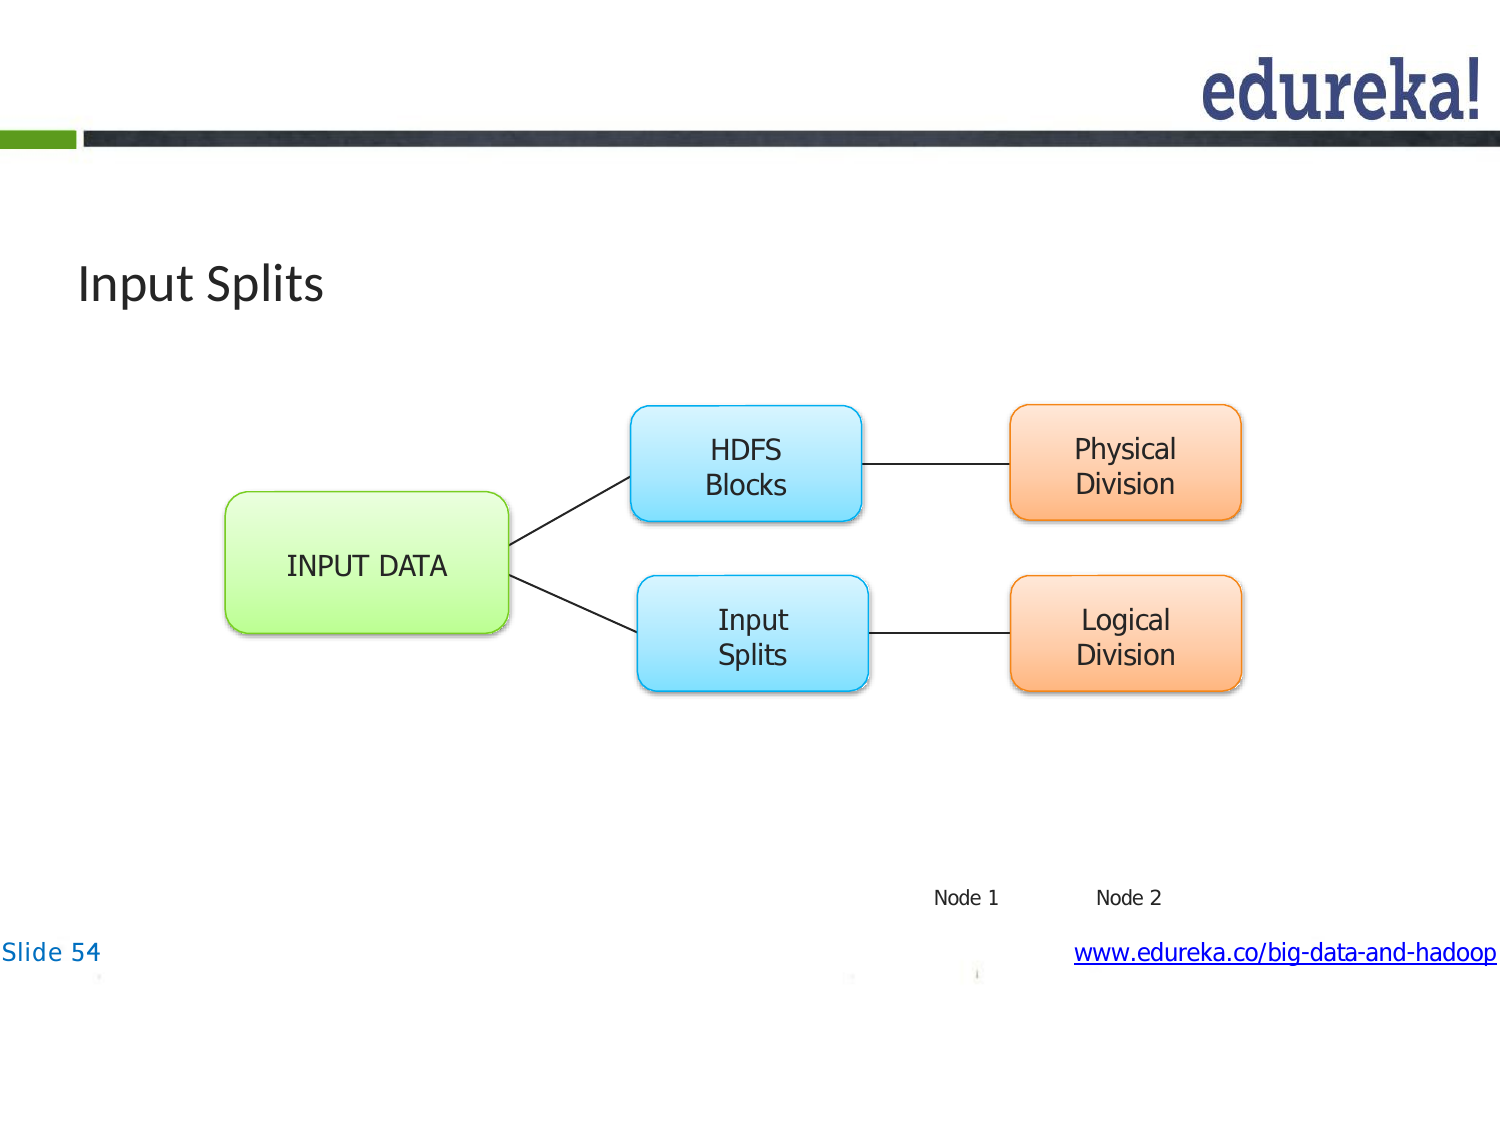

# Input Splits

Physical Division
HDFS
Blocks

INPUT DATA

Input Splits
Logical Division

Node 1
Node 2
Slide 54
www.edureka.co/big-data-and-hadoop